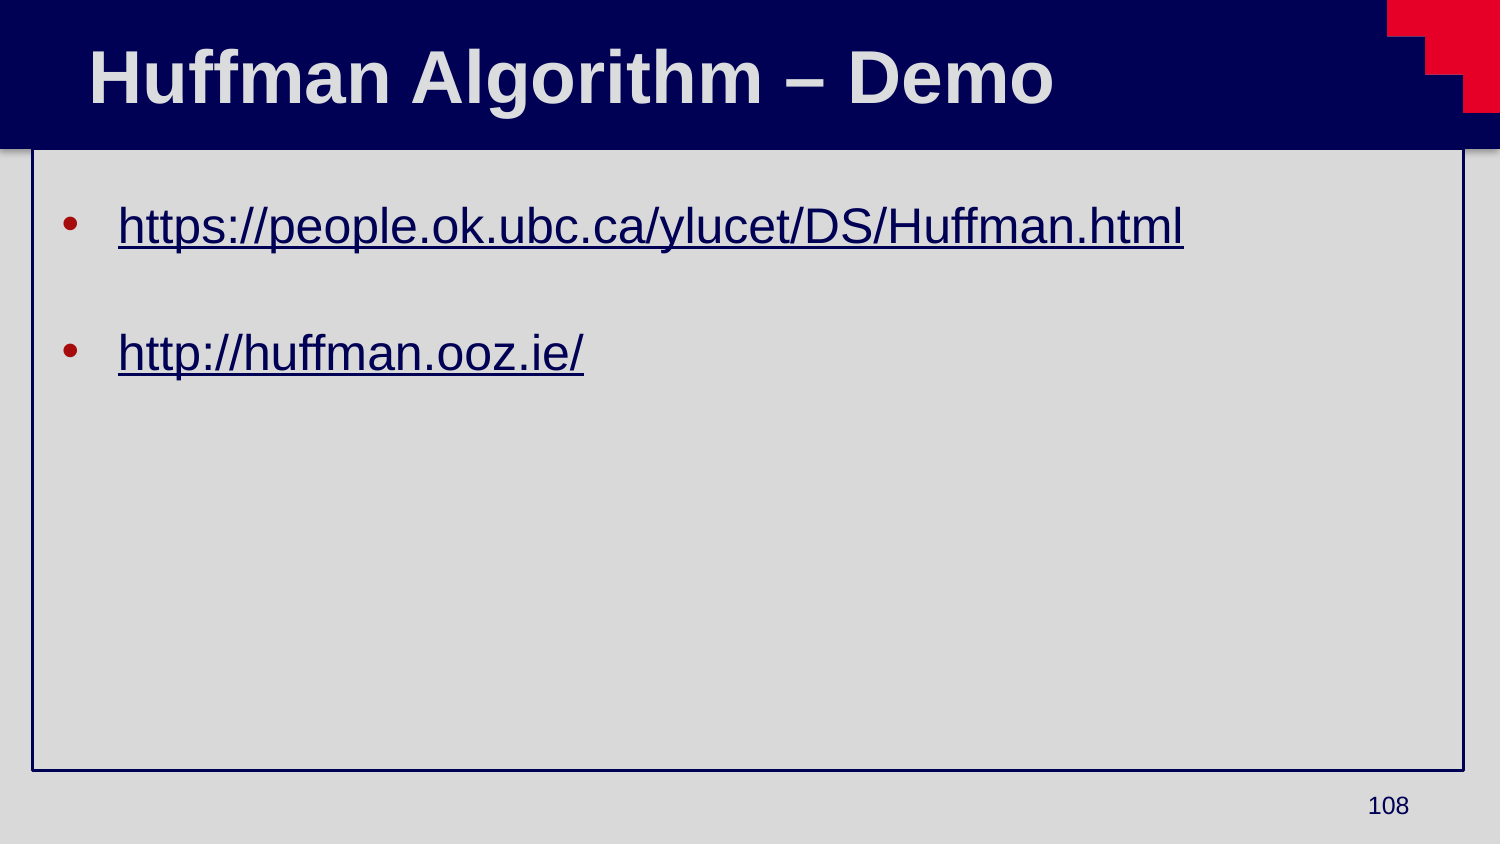

# Huffman Algorithm – Demo
https://people.ok.ubc.ca/ylucet/DS/Huffman.html
http://huffman.ooz.ie/
108